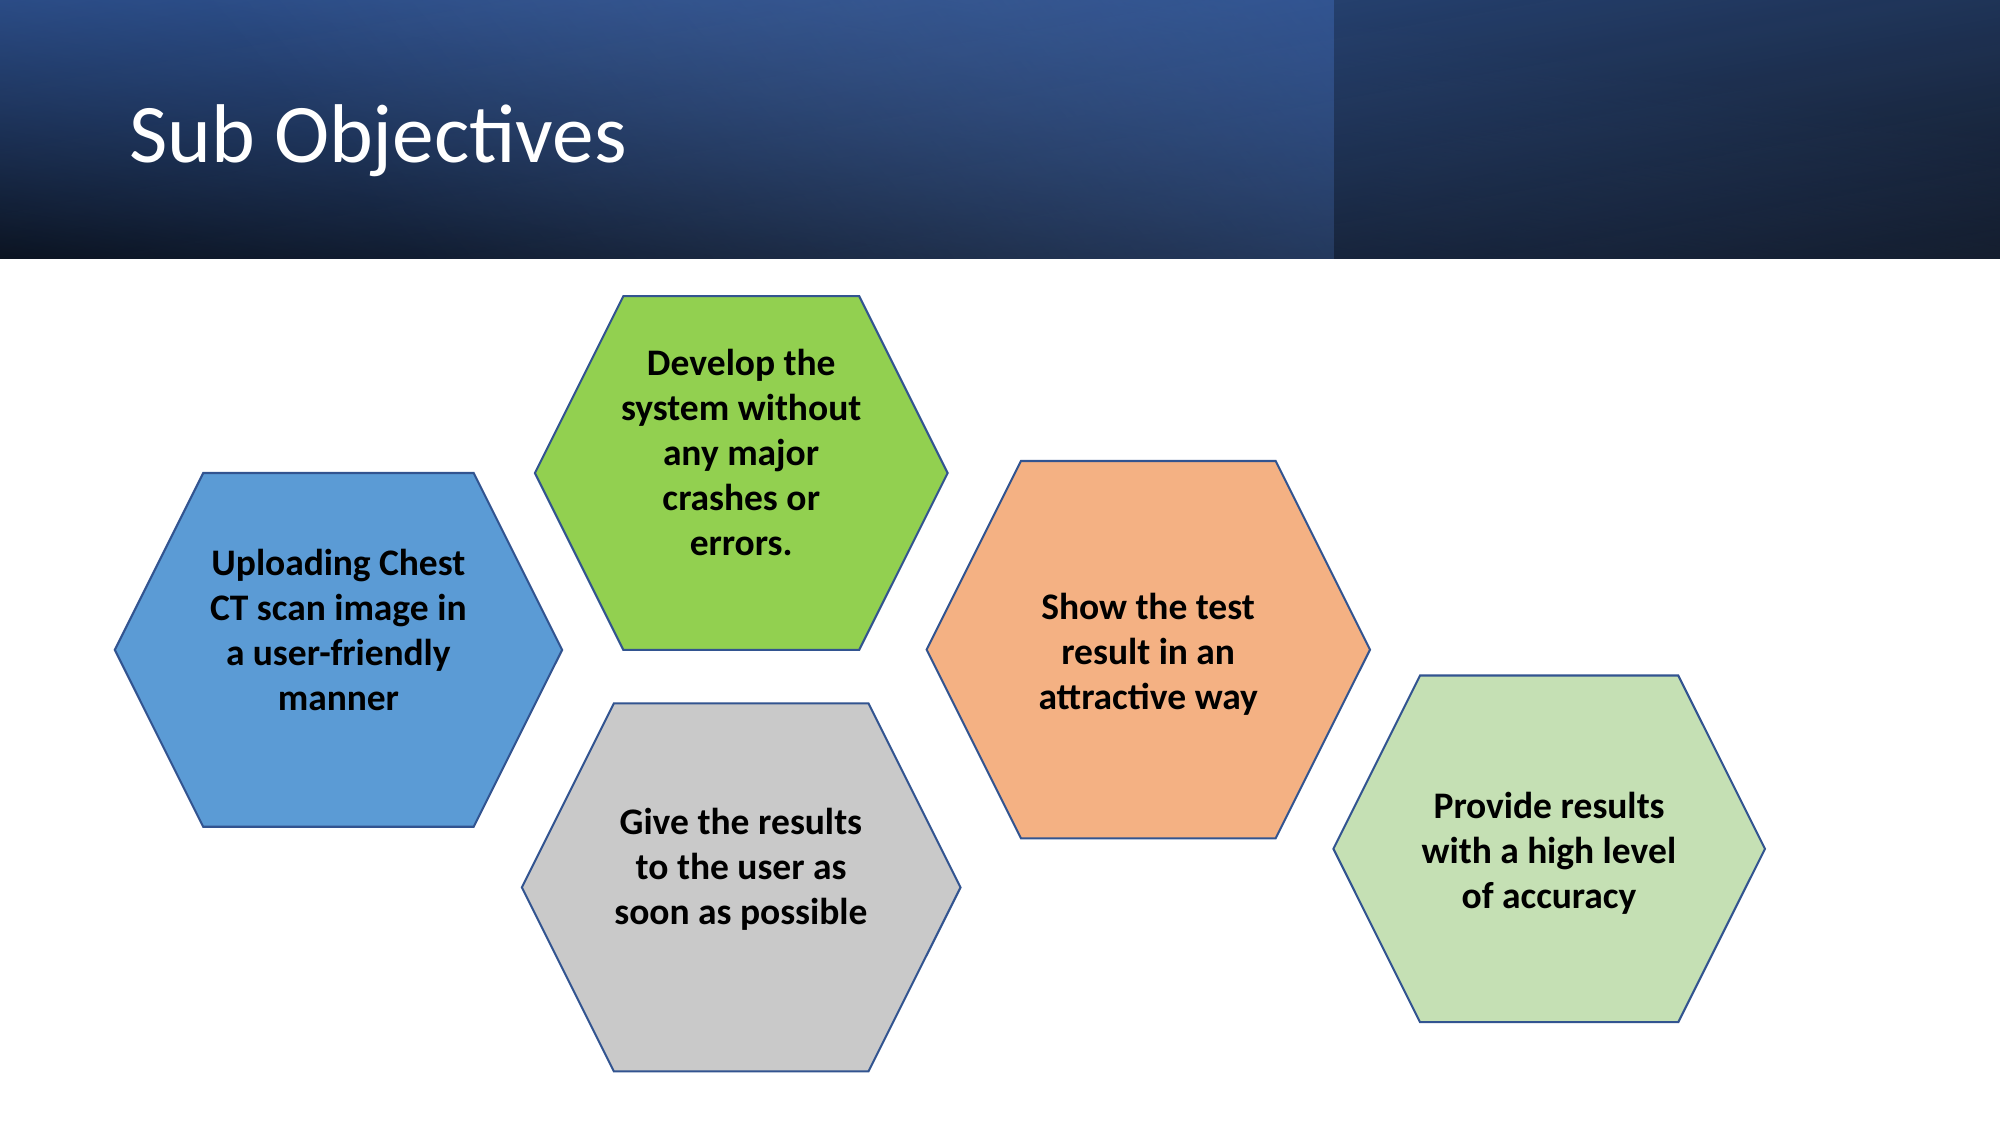

# Sub Objectives
Develop the system without any major crashes or errors.

Show the test result in an attractive way
Uploading Chest CT scan image in a user-friendly manner

Provide results with a high level of accuracy
Give the results to the user as soon as possible